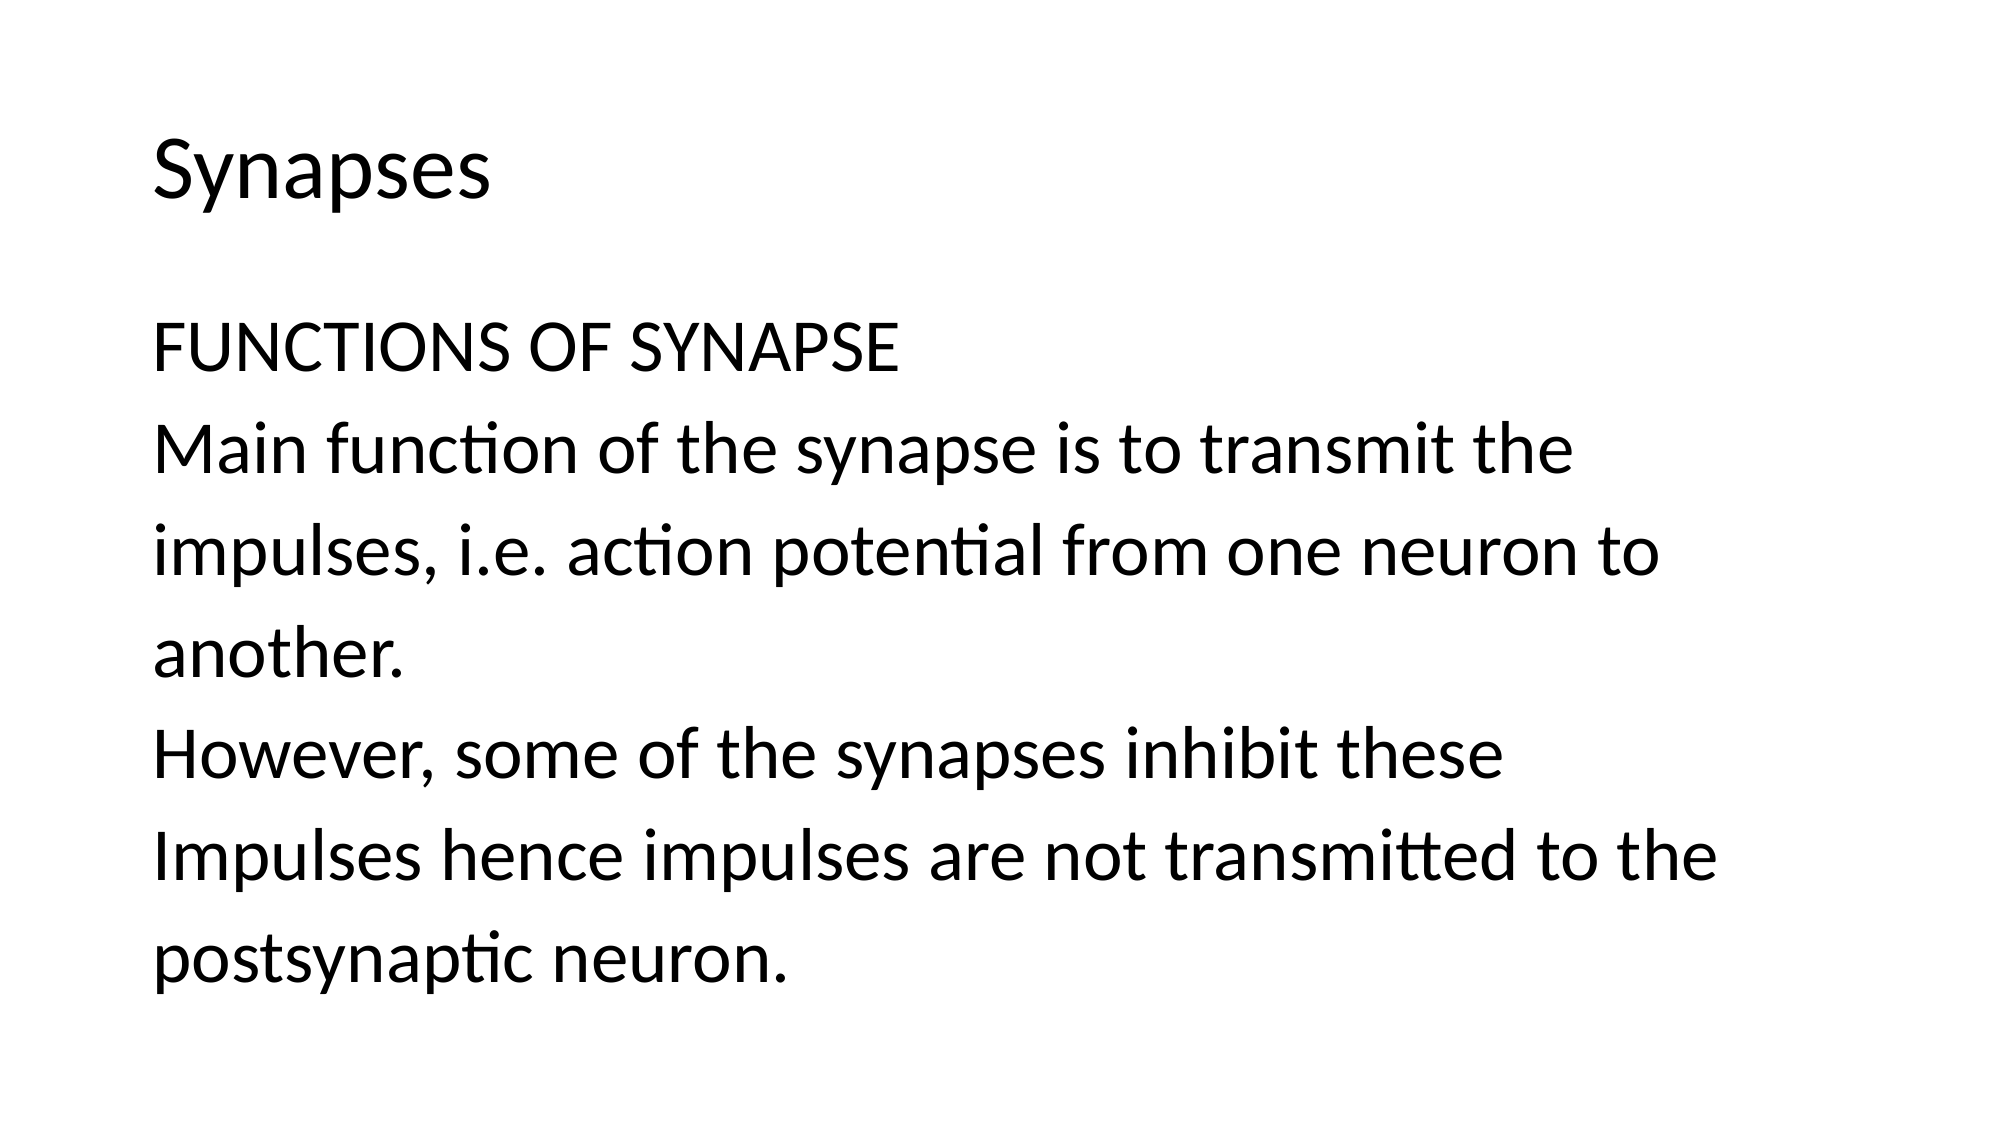

# Synapses
FUNCTIONS OF SYNAPSE
Main function of the synapse is to transmit the
impulses, i.e. action potential from one neuron to
another.
However, some of the synapses inhibit these
Impulses hence impulses are not transmitted to the
postsynaptic neuron.